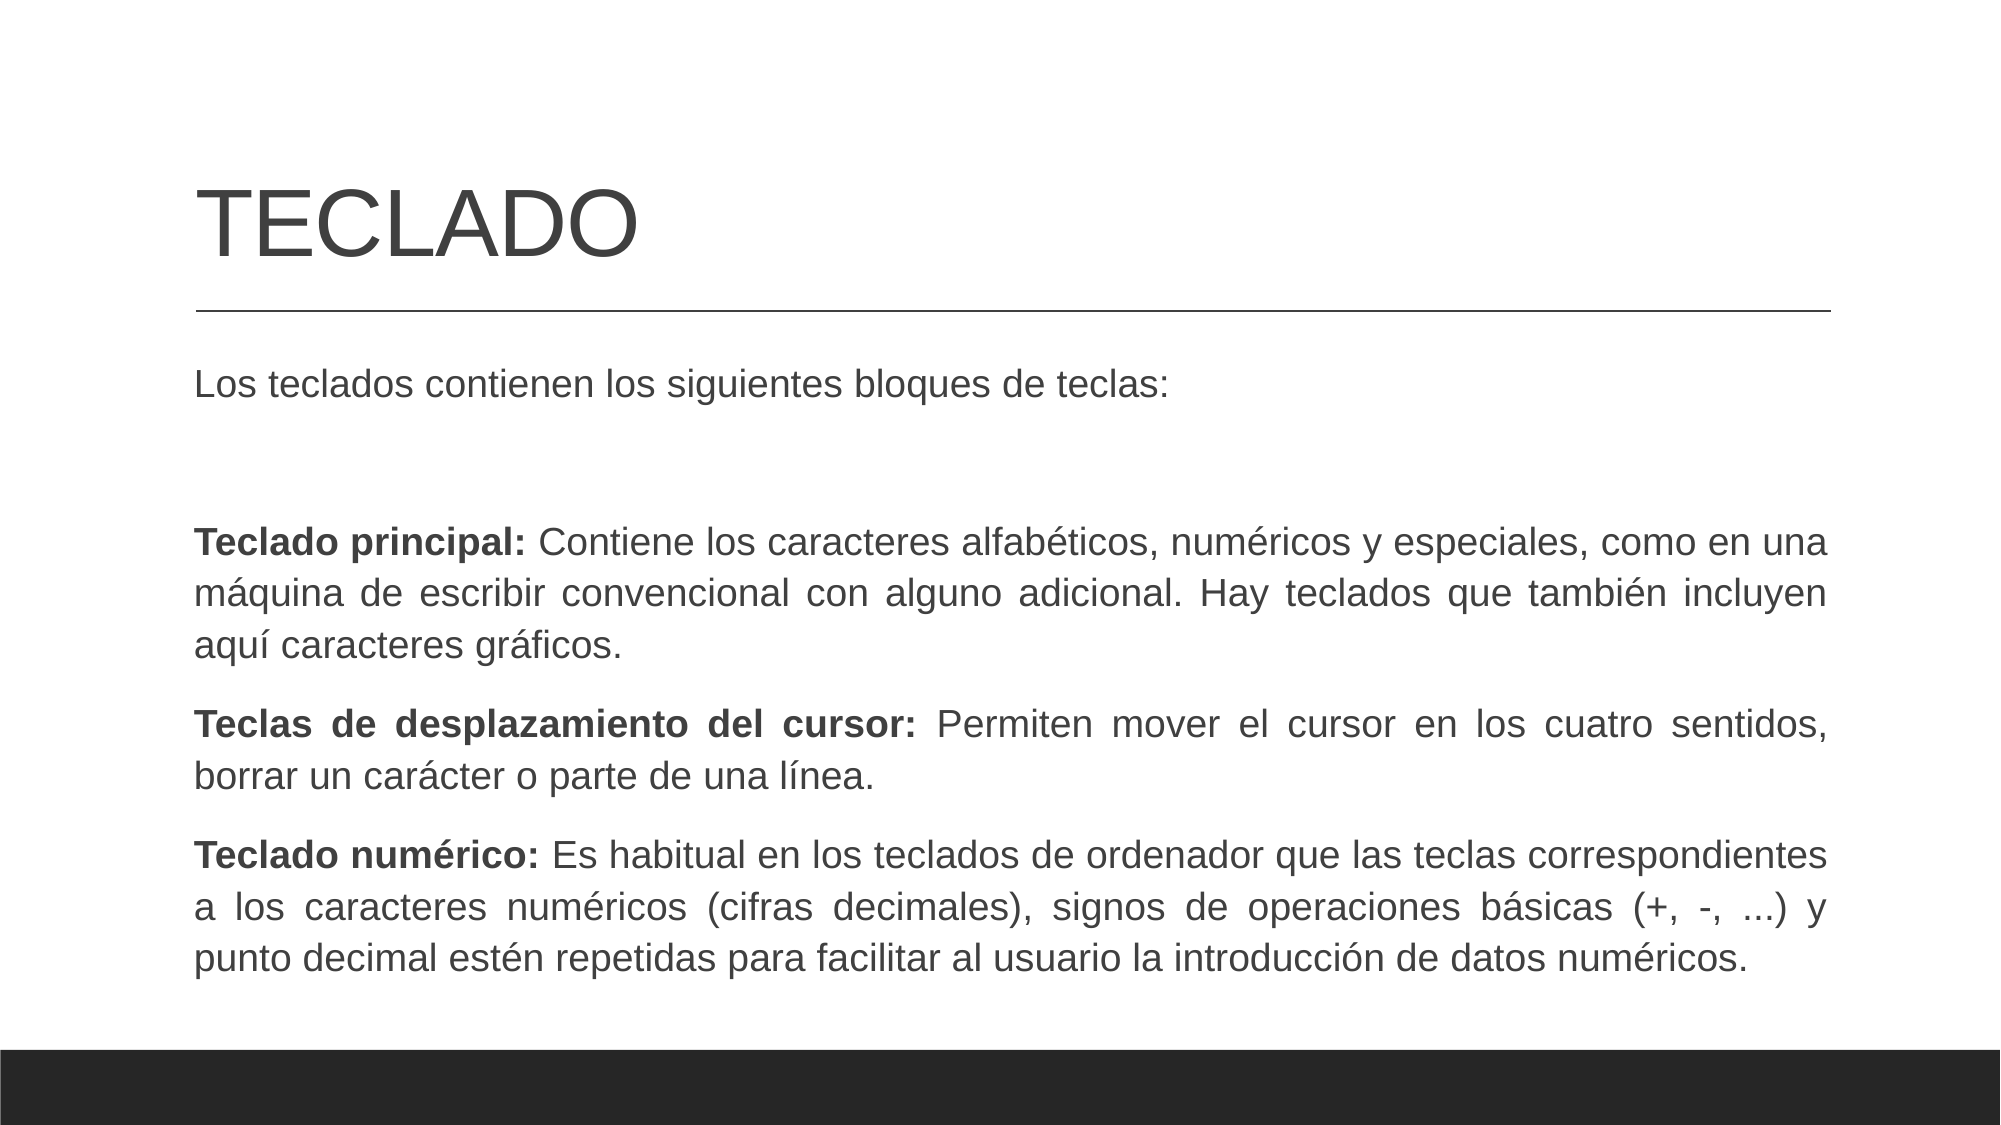

# TECLADO
Los teclados contienen los siguientes bloques de teclas:

Teclado principal: Contiene los caracteres alfabéticos, numéricos y especiales, como en una máquina de escribir convencional con alguno adicional. Hay teclados que también incluyen aquí caracteres gráficos.
Teclas de desplazamiento del cursor: Permiten mover el cursor en los cuatro sentidos, borrar un carácter o parte de una línea.
Teclado numérico: Es habitual en los teclados de ordenador que las teclas correspondientes a los caracteres numéricos (cifras decimales), signos de operaciones básicas (+, -, ...) y punto decimal estén repetidas para facilitar al usuario la introducción de datos numéricos.